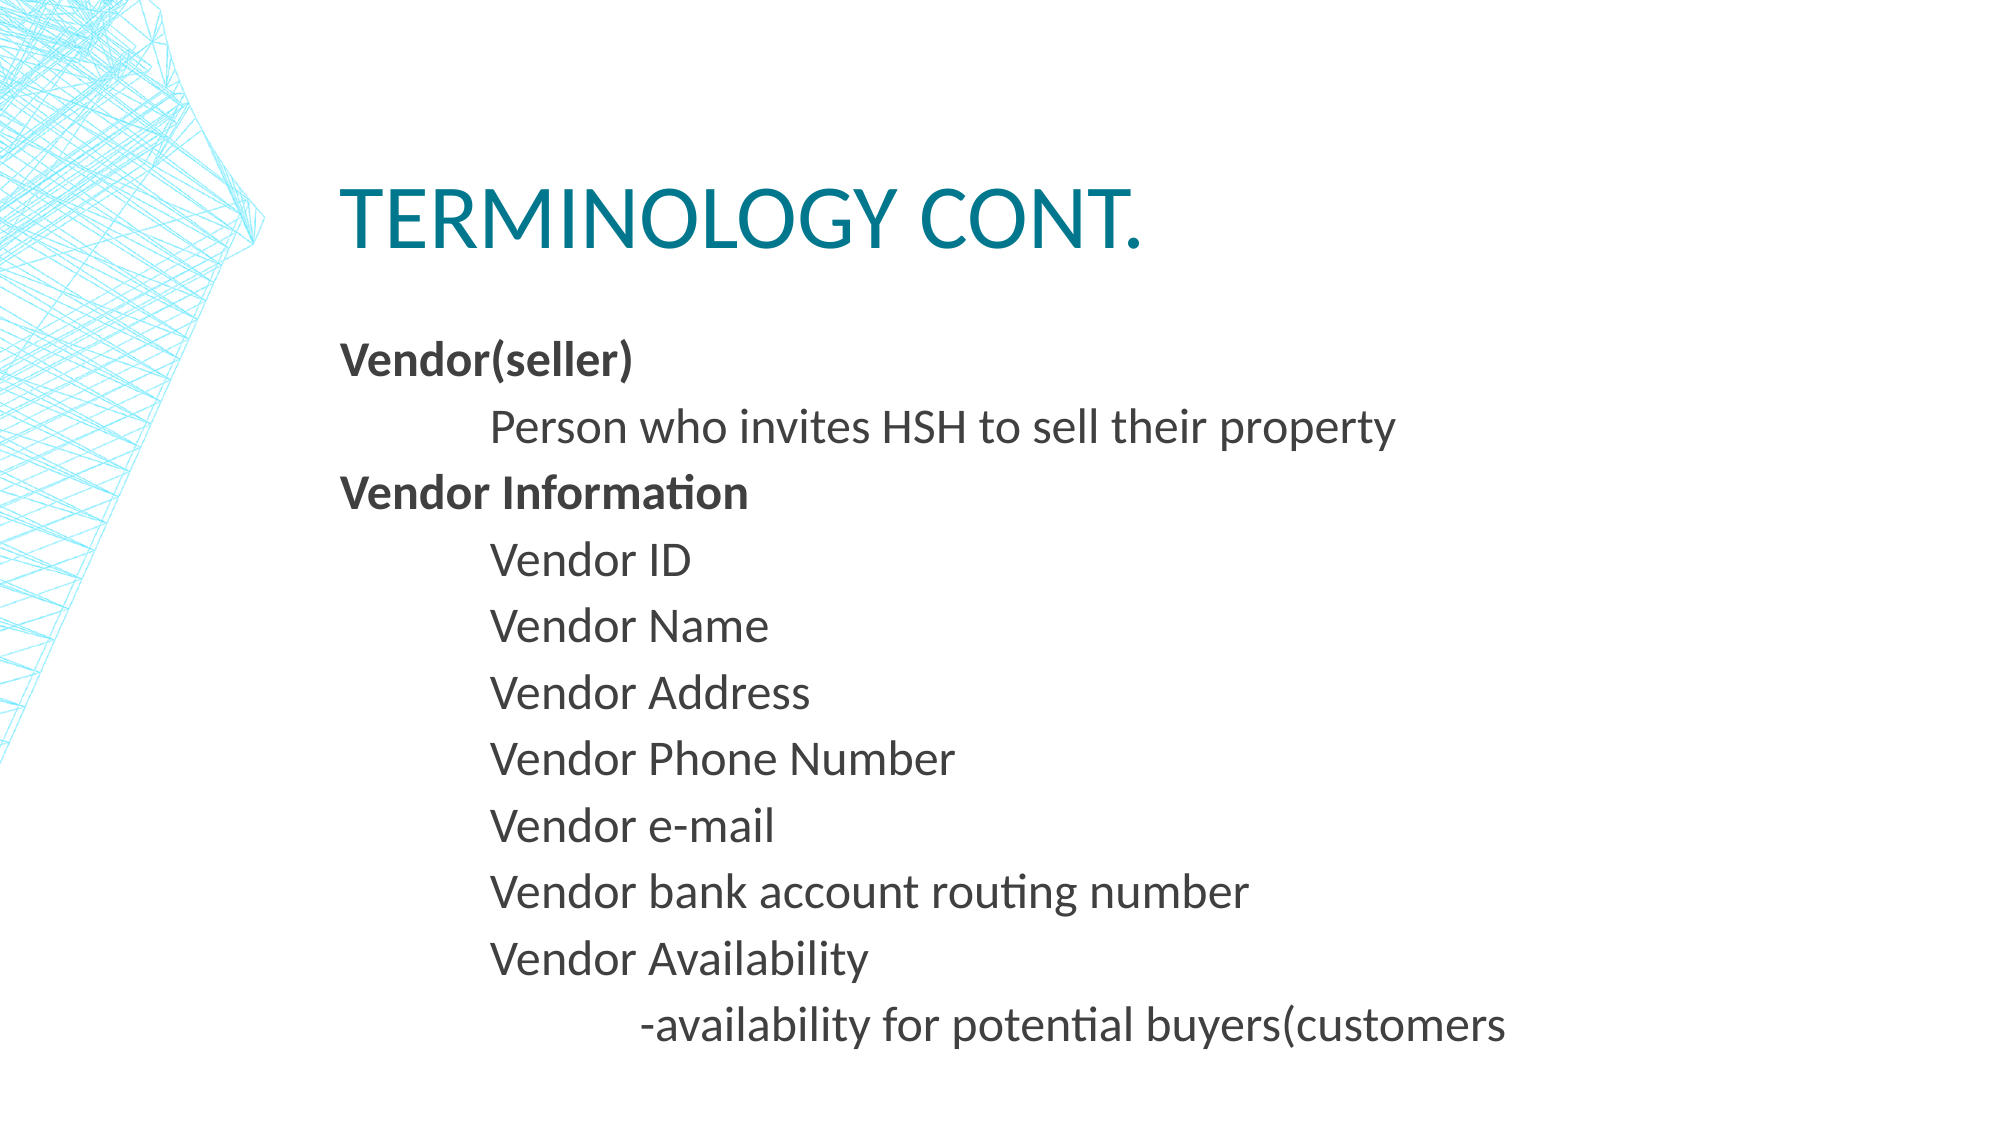

# Terminology cont.
Vendor(seller)
	Person who invites HSH to sell their property
Vendor Information
	Vendor ID
	Vendor Name
	Vendor Address
	Vendor Phone Number
	Vendor e-mail
	Vendor bank account routing number
	Vendor Availability
		-availability for potential buyers(customers